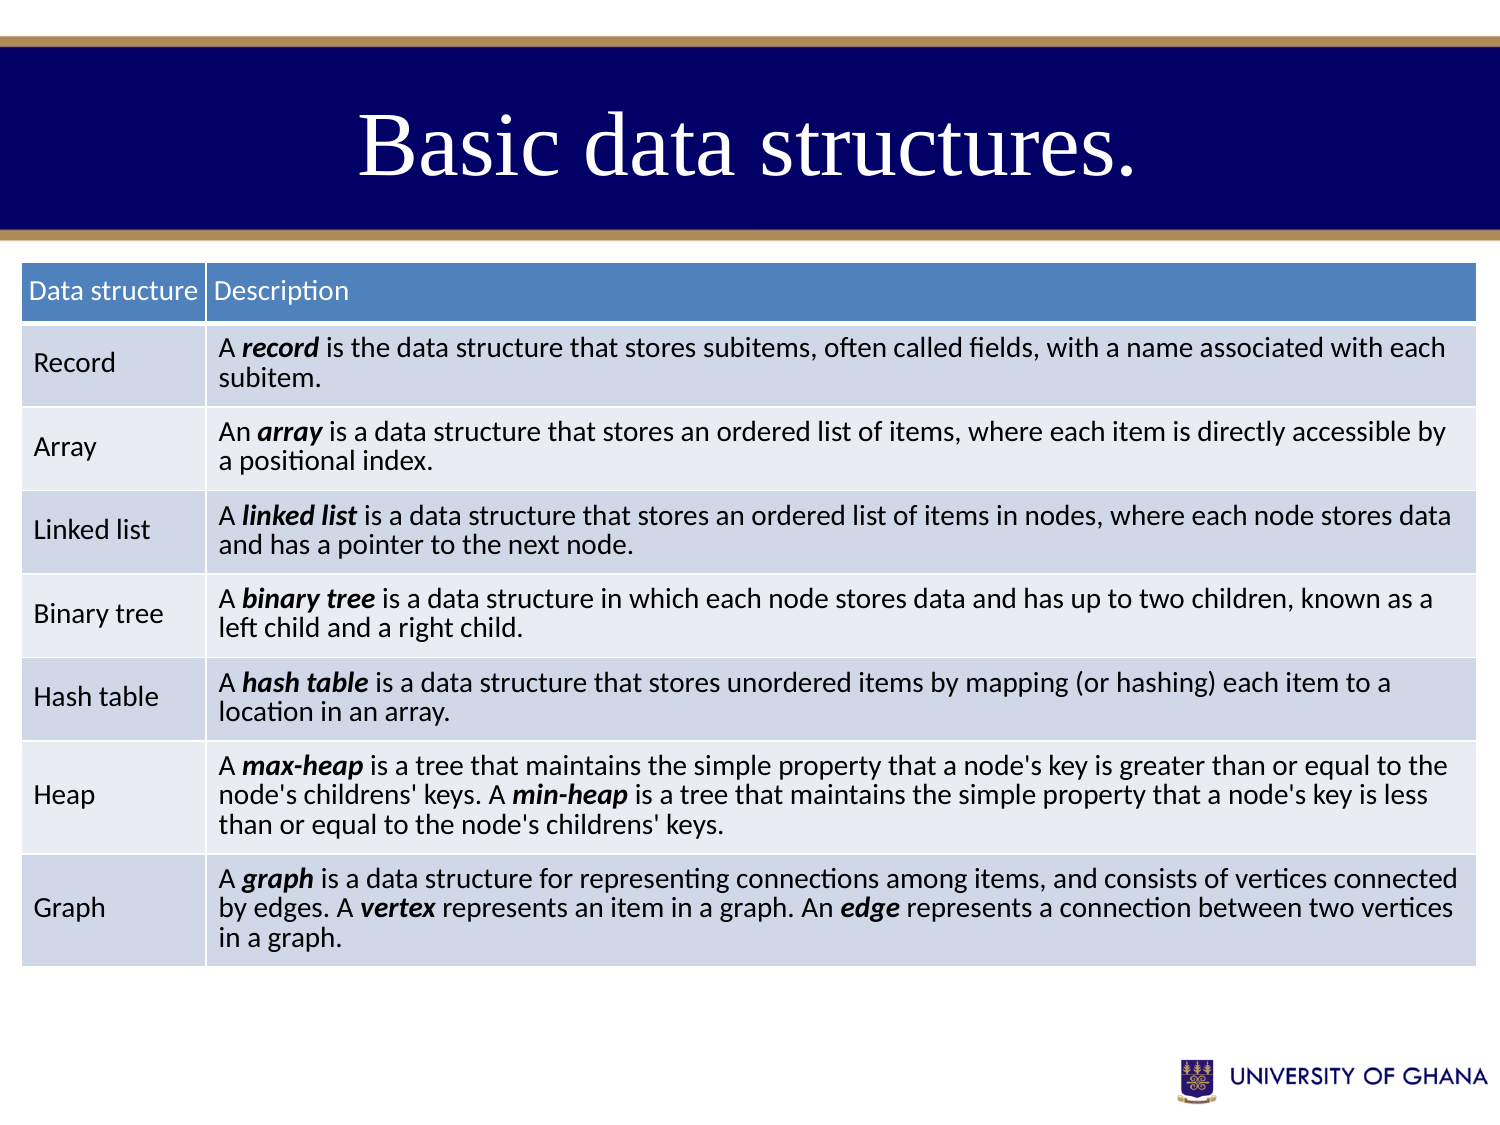

# Basic data structures.
| Data structure | Description |
| --- | --- |
| Record | A record is the data structure that stores subitems, often called fields, with a name associated with each subitem. |
| Array | An array is a data structure that stores an ordered list of items, where each item is directly accessible by a positional index. |
| Linked list | A linked list is a data structure that stores an ordered list of items in nodes, where each node stores data and has a pointer to the next node. |
| Binary tree | A binary tree is a data structure in which each node stores data and has up to two children, known as a left child and a right child. |
| Hash table | A hash table is a data structure that stores unordered items by mapping (or hashing) each item to a location in an array. |
| Heap | A max-heap is a tree that maintains the simple property that a node's key is greater than or equal to the node's childrens' keys. A min-heap is a tree that maintains the simple property that a node's key is less than or equal to the node's childrens' keys. |
| Graph | A graph is a data structure for representing connections among items, and consists of vertices connected by edges. A vertex represents an item in a graph. An edge represents a connection between two vertices in a graph. |